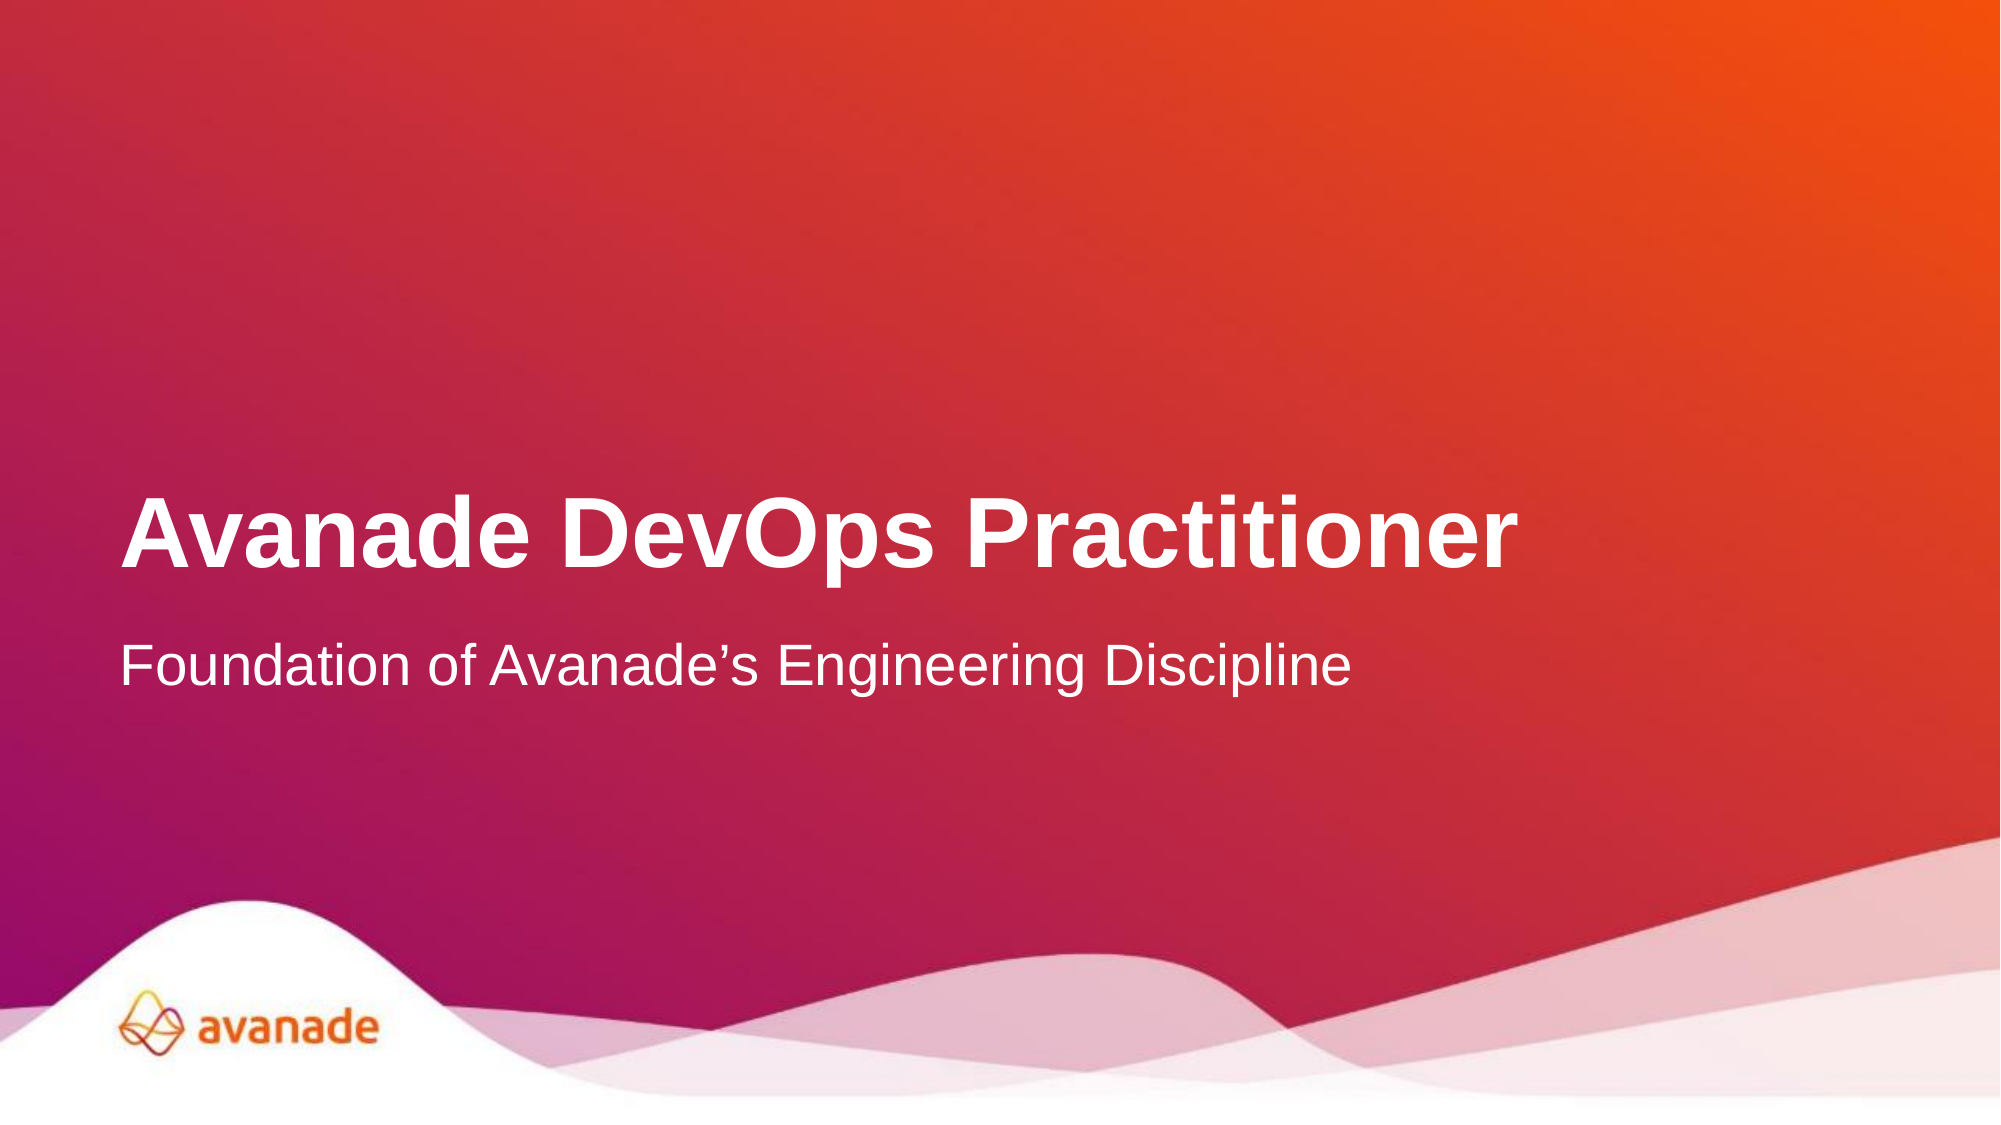

Avanade DevOps Practitioner
Foundation of Avanade’s Engineering Discipline